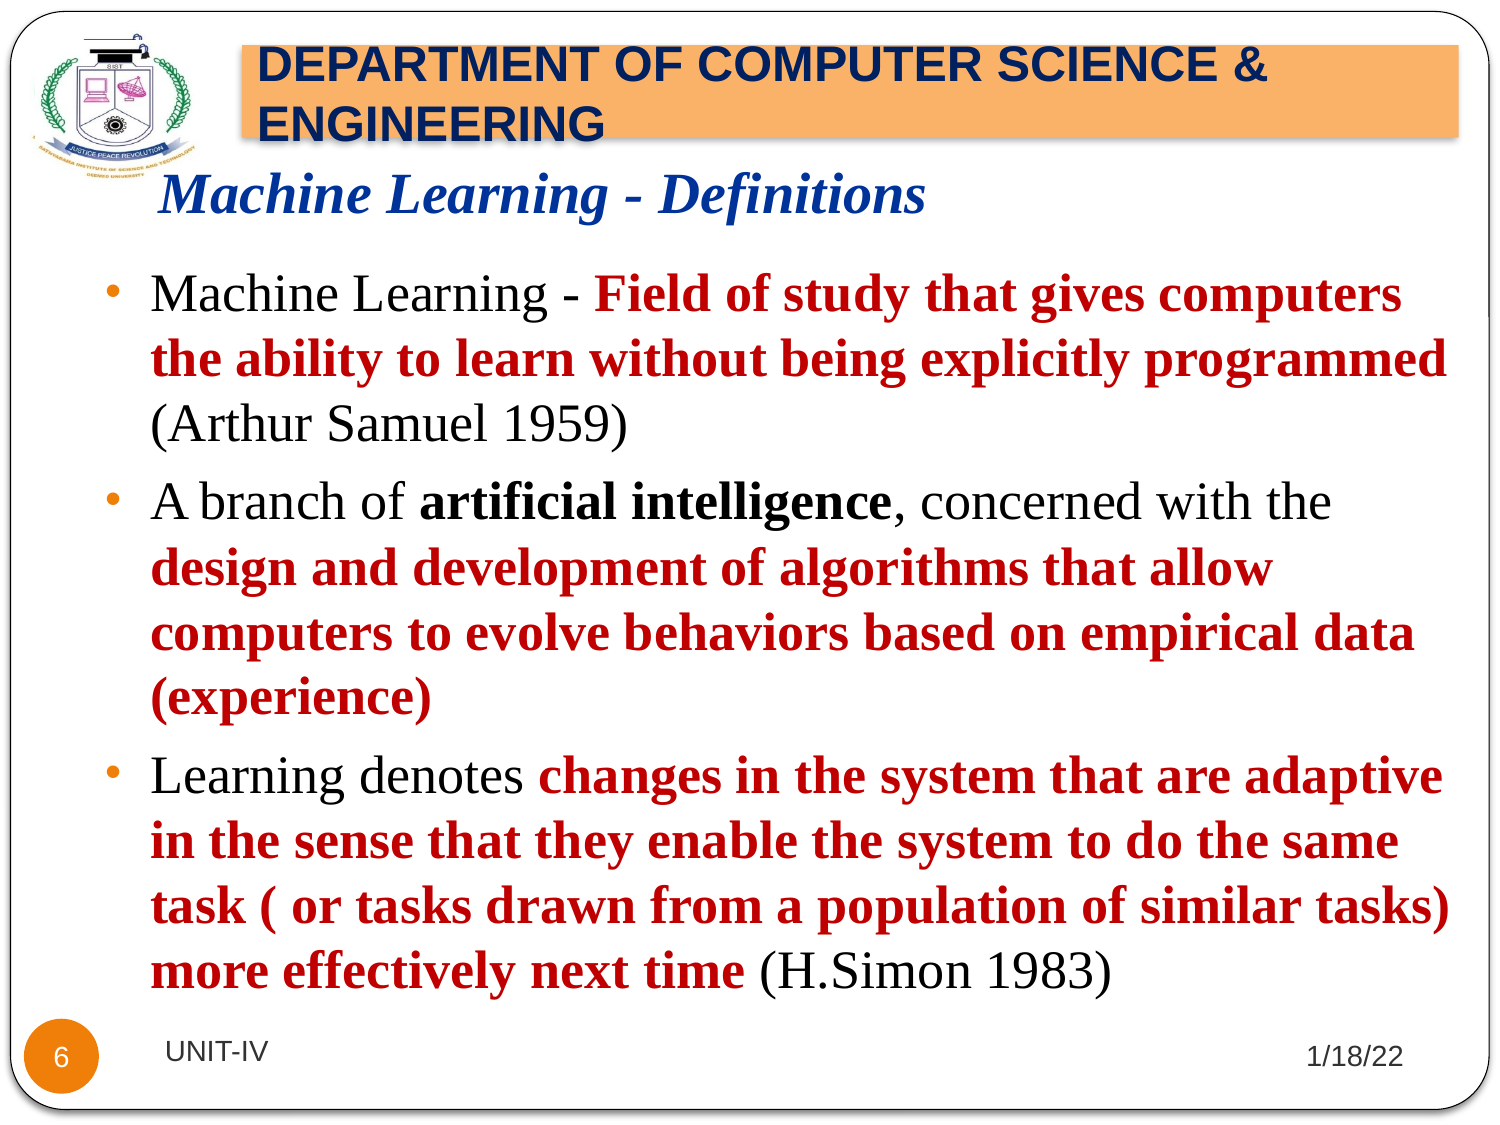

# Machine Learning - Definitions
Machine Learning - Field of study that gives computers the ability to learn without being explicitly programmed (Arthur Samuel 1959)
A branch of artificial intelligence, concerned with the design and development of algorithms that allow computers to evolve behaviors based on empirical data (experience)
Learning denotes changes in the system that are adaptive in the sense that they enable the system to do the same task ( or tasks drawn from a population of similar tasks) more effectively next time (H.Simon 1983)

UNIT-IV
1/18/22
6